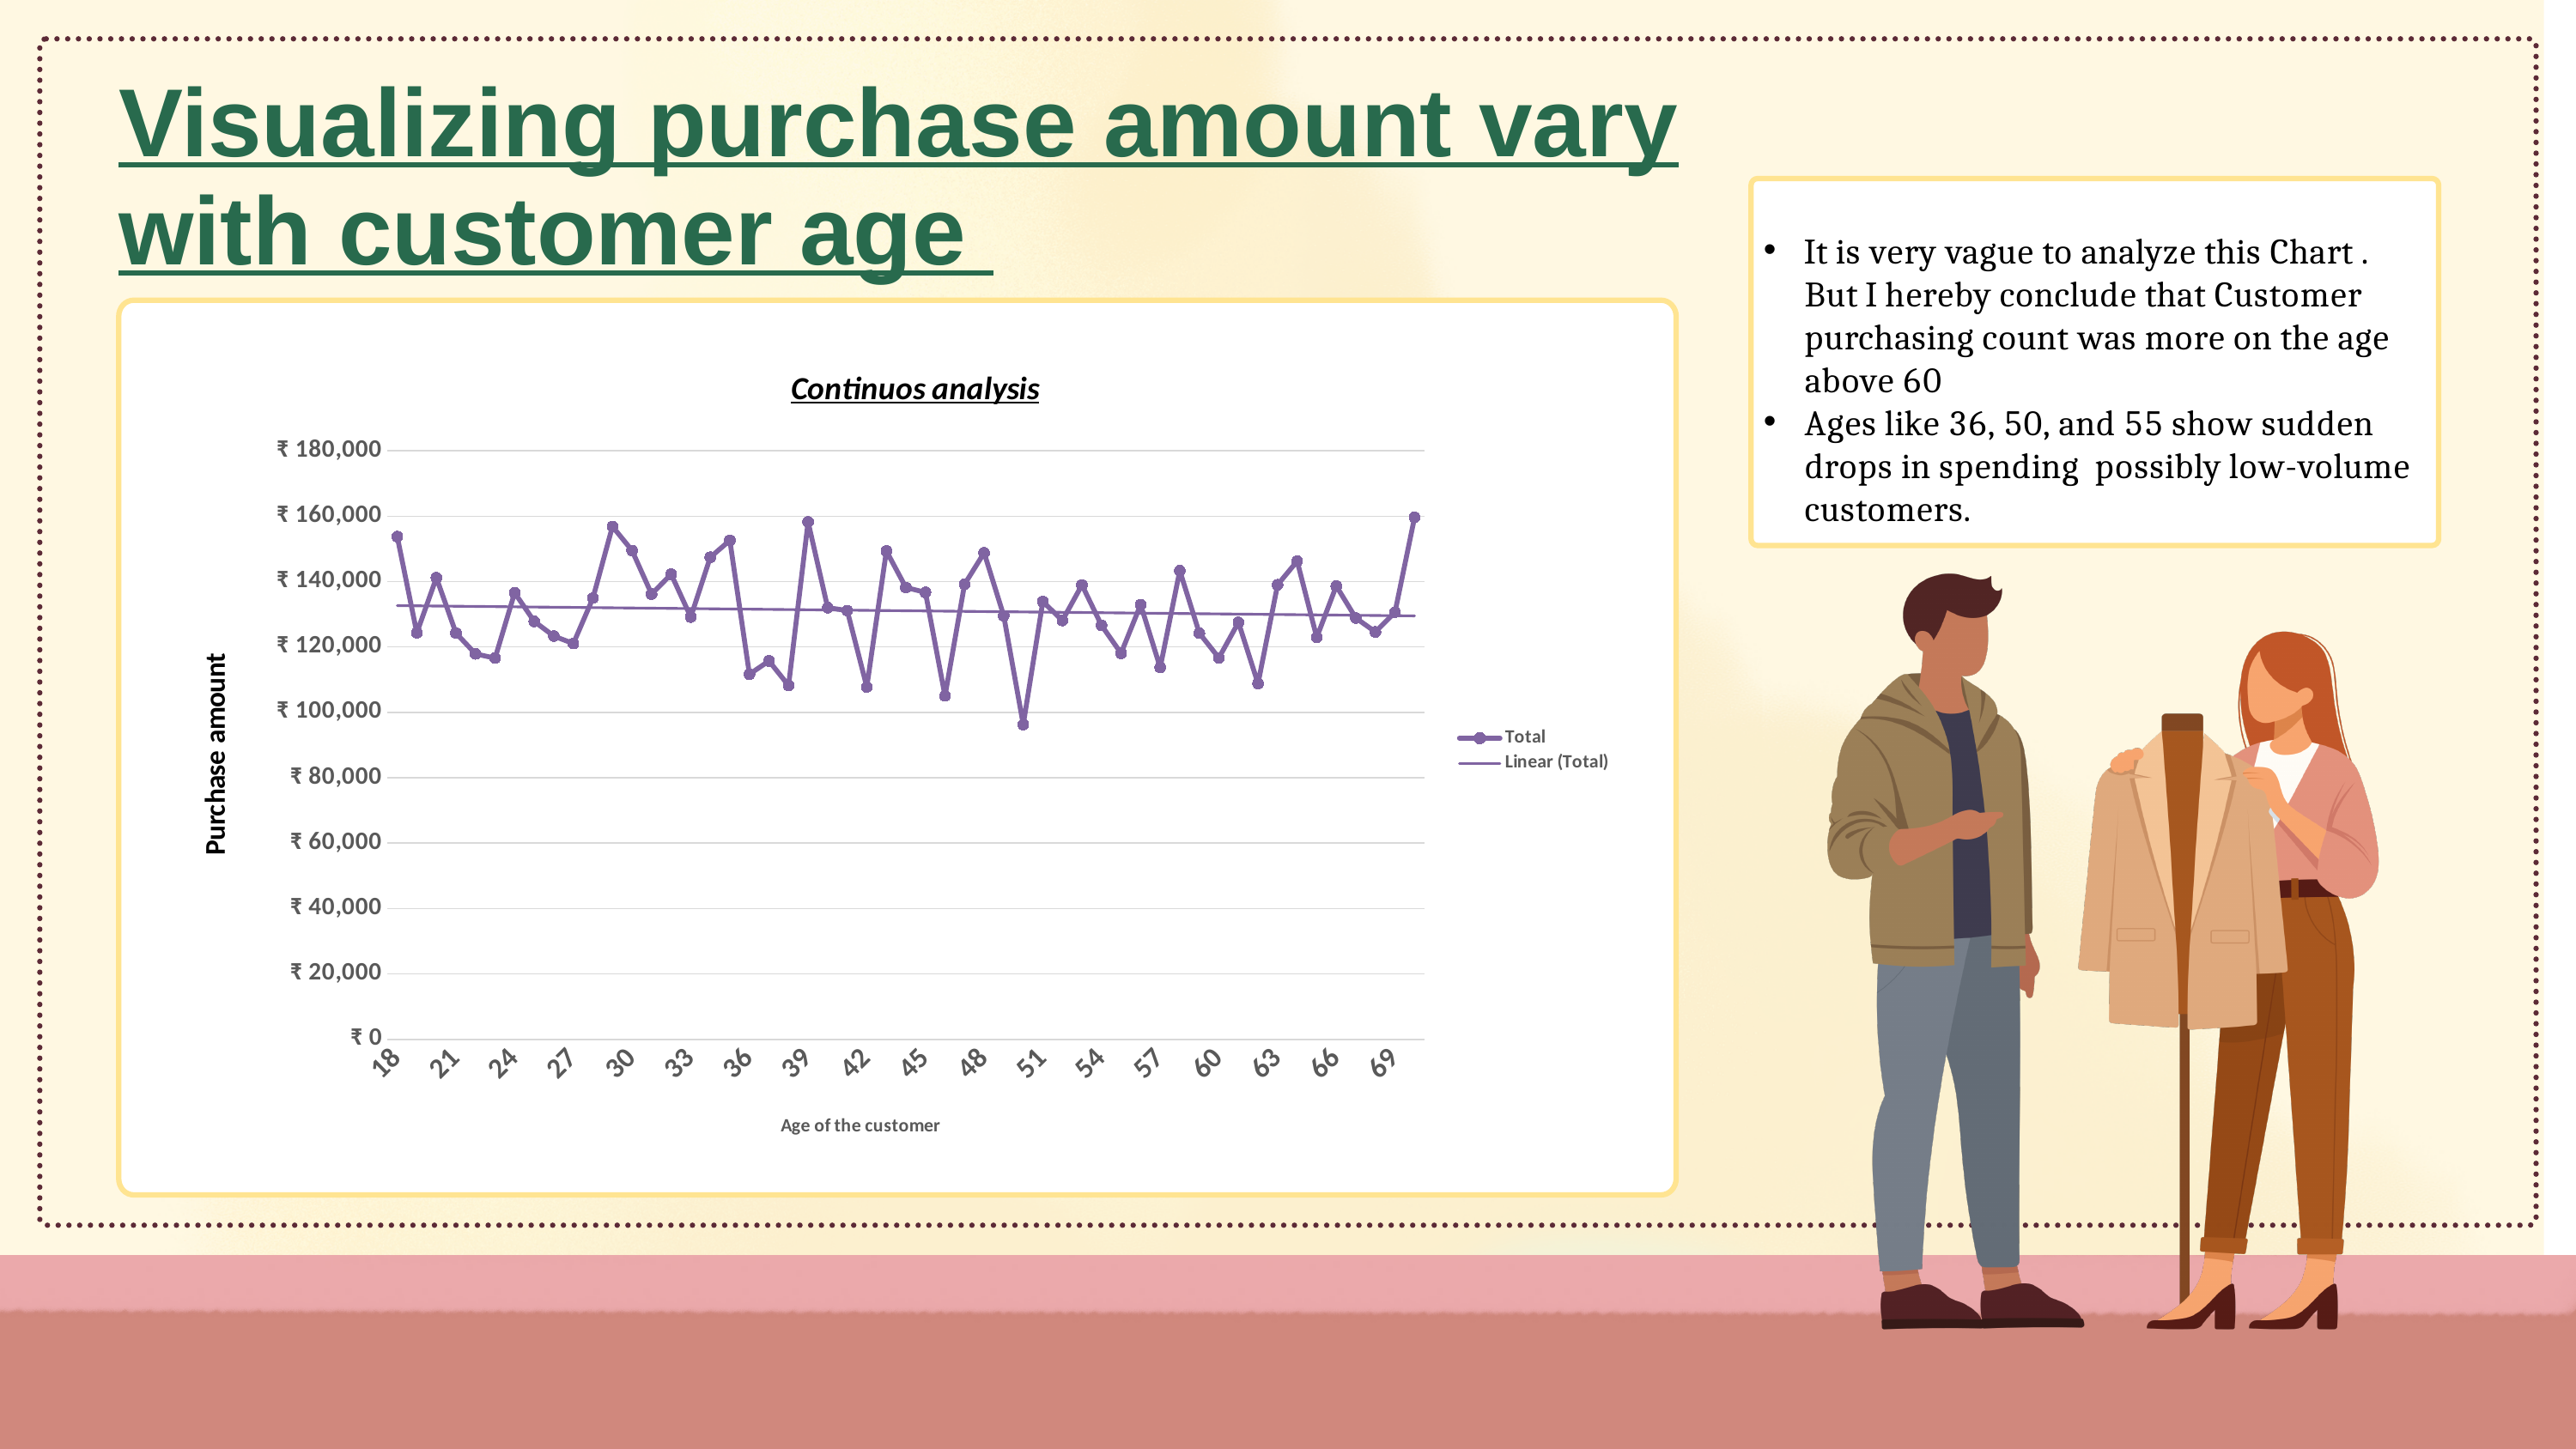

Visualizing purchase amount vary with customer age

It is very vague to analyze this Chart . But I hereby conclude that Customer purchasing count was more on the age above 60
Ages like 36, 50, and 55 show sudden drops in spending  possibly low-volume customers.

### Chart: Continuos analysis

| Category | Total |
|---|---|
| 18 | 153757.99000000008 |
| 19 | 124323.70999999998 |
| 20 | 141160.94999999998 |
| 21 | 124260.7099999999 |
| 22 | 117891.59000000003 |
| 23 | 116589.43000000004 |
| 24 | 136577.65000000002 |
| 25 | 127831.94000000002 |
| 26 | 123332.96999999999 |
| 27 | 121038.63000000005 |
| 28 | 134957.05 |
| 29 | 156851.60000000012 |
| 30 | 149496.26999999984 |
| 31 | 136164.57 |
| 32 | 142247.64000000004 |
| 33 | 129154.53999999994 |
| 34 | 147422.6799999999 |
| 35 | 152589.79000000007 |
| 36 | 111663.05000000012 |
| 37 | 115731.05999999997 |
| 38 | 108213.89 |
| 39 | 158243.2200000001 |
| 40 | 132029.49999999983 |
| 41 | 131117.57000000004 |
| 42 | 107783.4800000001 |
| 43 | 149343.26000000015 |
| 44 | 138175.95 |
| 45 | 136705.69000000015 |
| 46 | 105034.47 |
| 47 | 139174.54000000004 |
| 48 | 148788.87000000002 |
| 49 | 129551.49999999997 |
| 50 | 96277.52000000002 |
| 51 | 133870.21000000005 |
| 52 | 128094.69 |
| 53 | 138956.82000000004 |
| 54 | 126590.25999999995 |
| 55 | 118073.32999999991 |
| 56 | 132950.11000000004 |
| 57 | 113733.44000000002 |
| 58 | 143317.03000000003 |
| 59 | 124225.01000000002 |
| 60 | 116669.32000000002 |
| 61 | 127517.89999999998 |
| 62 | 108819.69000000003 |
| 63 | 139025.32999999984 |
| 64 | 146251.36 |
| 65 | 122927.26 |
| 66 | 138647.57000000004 |
| 67 | 128848.77000000002 |
| 68 | 124607.30000000002 |
| 69 | 130625.89000000006 |
| 70 | 159630.8400000001 |